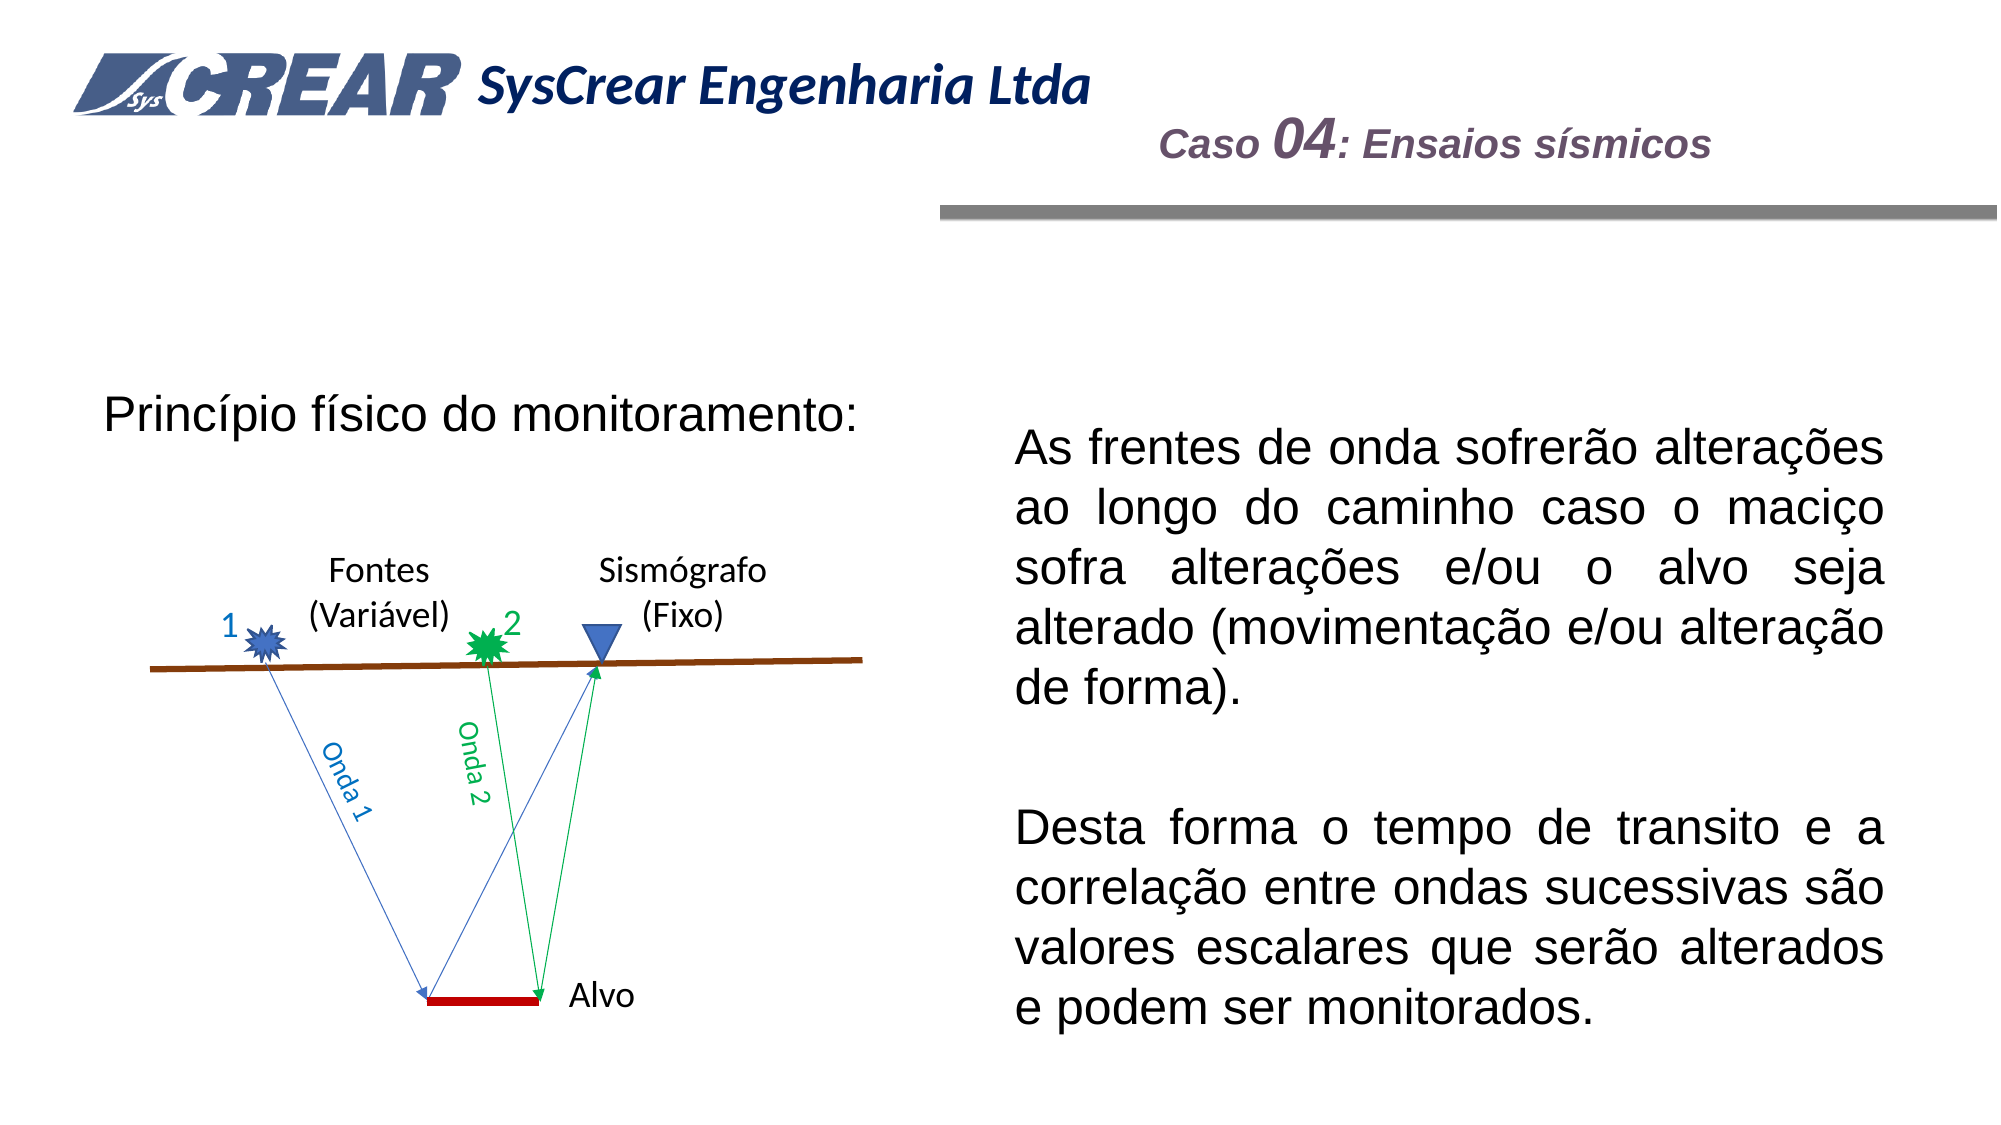

Caso 04: Ensaios sísmicos

Princípio físico do monitoramento:

As frentes de onda sofrerão alterações ao longo do caminho caso o maciço sofra alterações e/ou o alvo seja alterado (movimentação e/ou alteração de forma).

Desta forma o tempo de transito e a correlação entre ondas sucessivas são valores escalares que serão alterados e podem ser monitorados.

Fontes (Variável)
Sismógrafo (Fixo)
2
1

Onda 2
Onda 1
Alvo